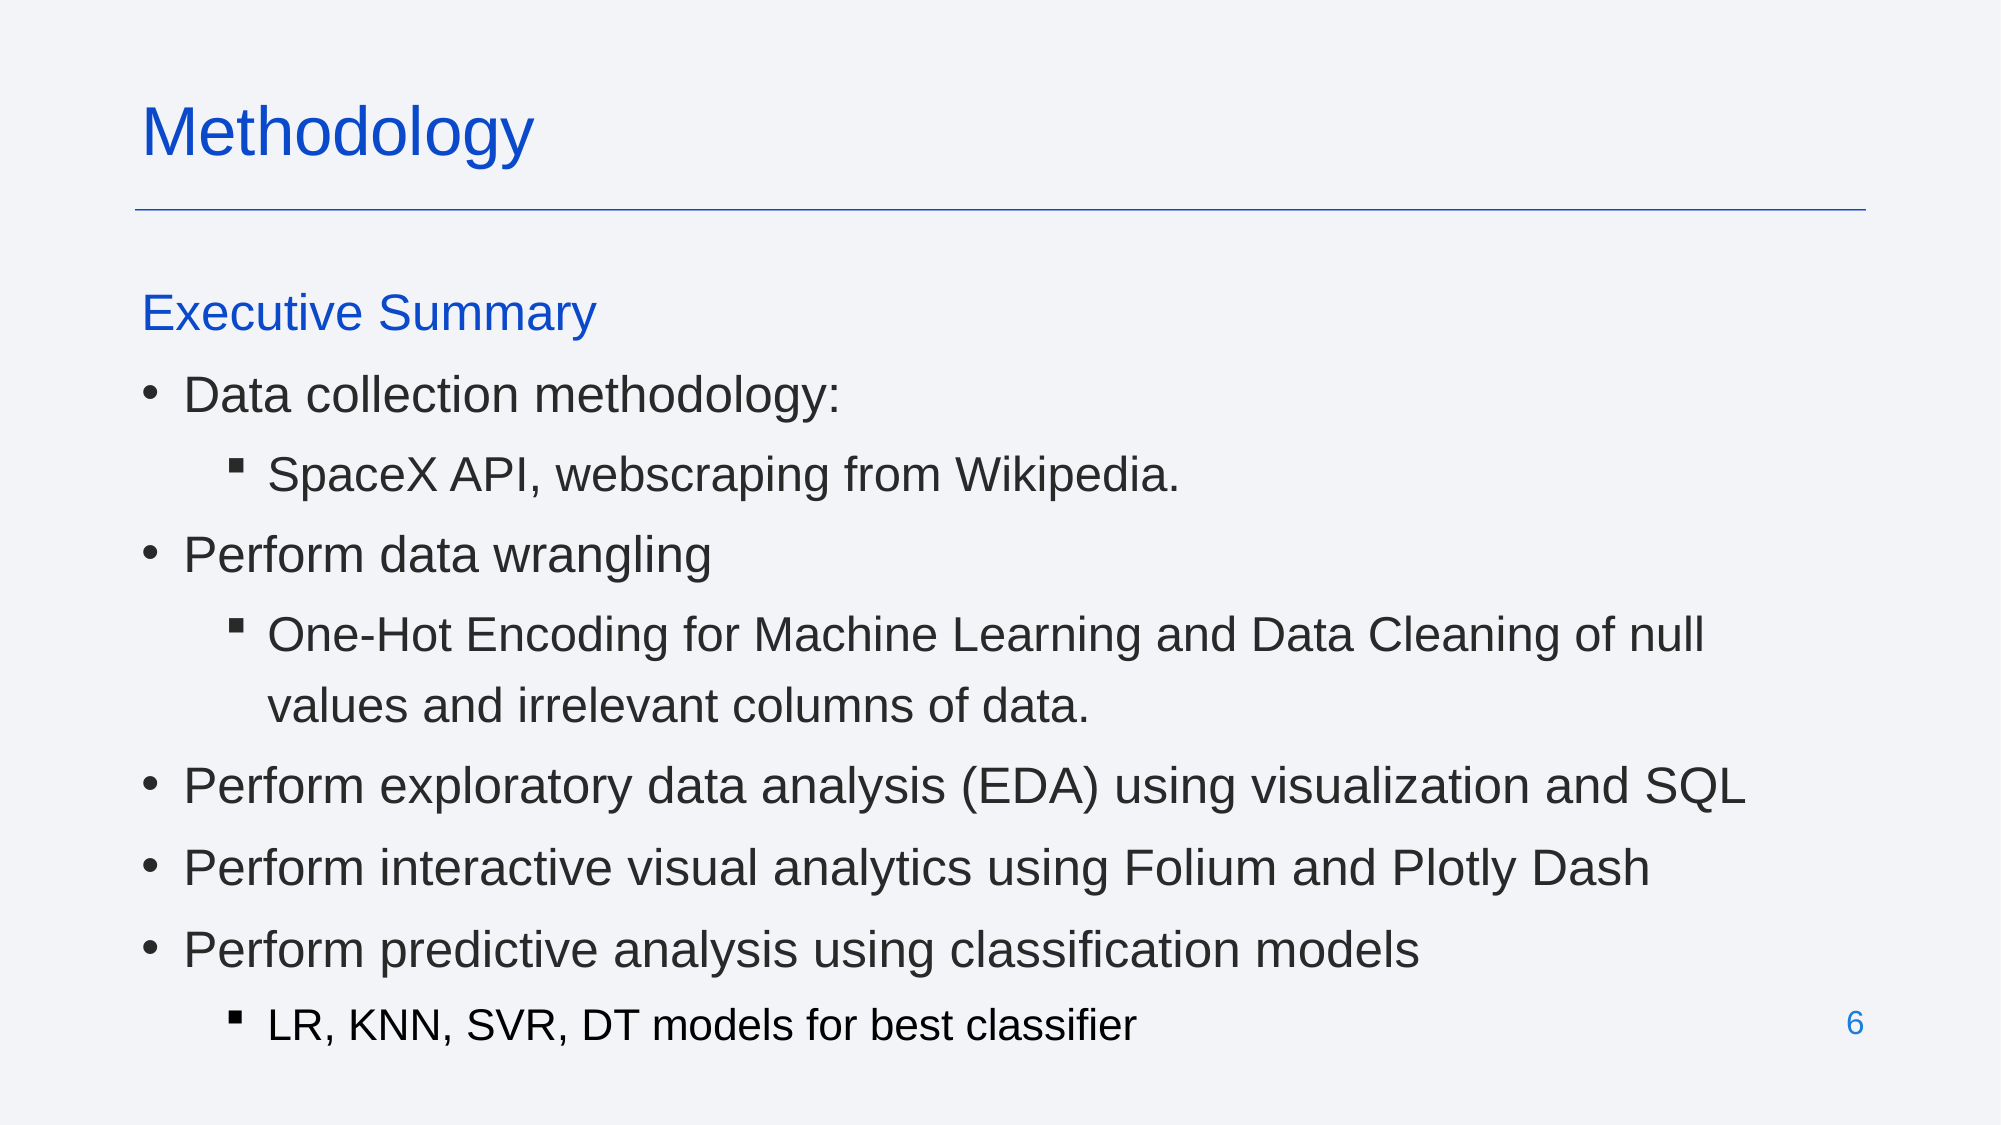

Methodology
Executive Summary
Data collection methodology:
SpaceX API, webscraping from Wikipedia.
Perform data wrangling
One-Hot Encoding for Machine Learning and Data Cleaning of null values and irrelevant columns of data.
Perform exploratory data analysis (EDA) using visualization and SQL
Perform interactive visual analytics using Folium and Plotly Dash
Perform predictive analysis using classification models
LR, KNN, SVR, DT models for best classifier

6